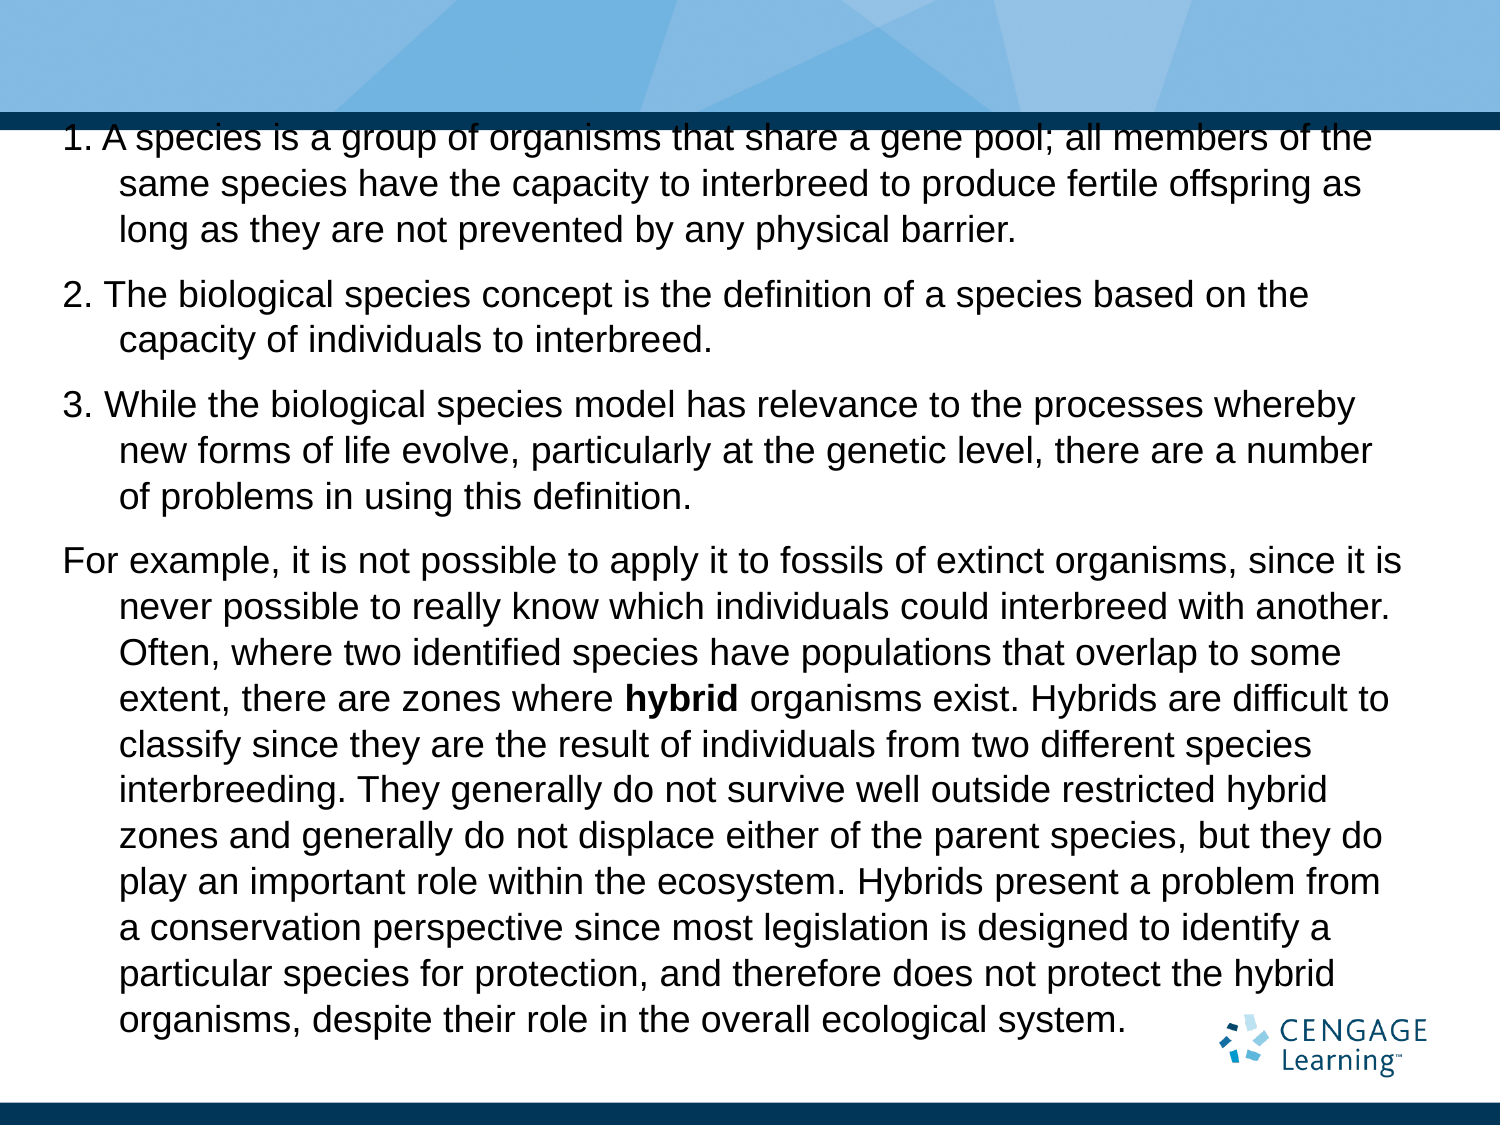

1. A species is a group of organisms that share a gene pool; all members of the same species have the capacity to interbreed to produce fertile offspring as long as they are not prevented by any physical barrier.
2. The biological species concept is the definition of a species based on the capacity of individuals to interbreed.
3. While the biological species model has relevance to the processes whereby new forms of life evolve, particularly at the genetic level, there are a number of problems in using this definition.
For example, it is not possible to apply it to fossils of extinct organisms, since it is never possible to really know which individuals could interbreed with another. Often, where two identified species have populations that overlap to some extent, there are zones where hybrid organisms exist. Hybrids are difficult to classify since they are the result of individuals from two different species interbreeding. They generally do not survive well outside restricted hybrid zones and generally do not displace either of the parent species, but they do play an important role within the ecosystem. Hybrids present a problem from a conservation perspective since most legislation is designed to identify a particular species for protection, and therefore does not protect the hybrid organisms, despite their role in the overall ecological system.